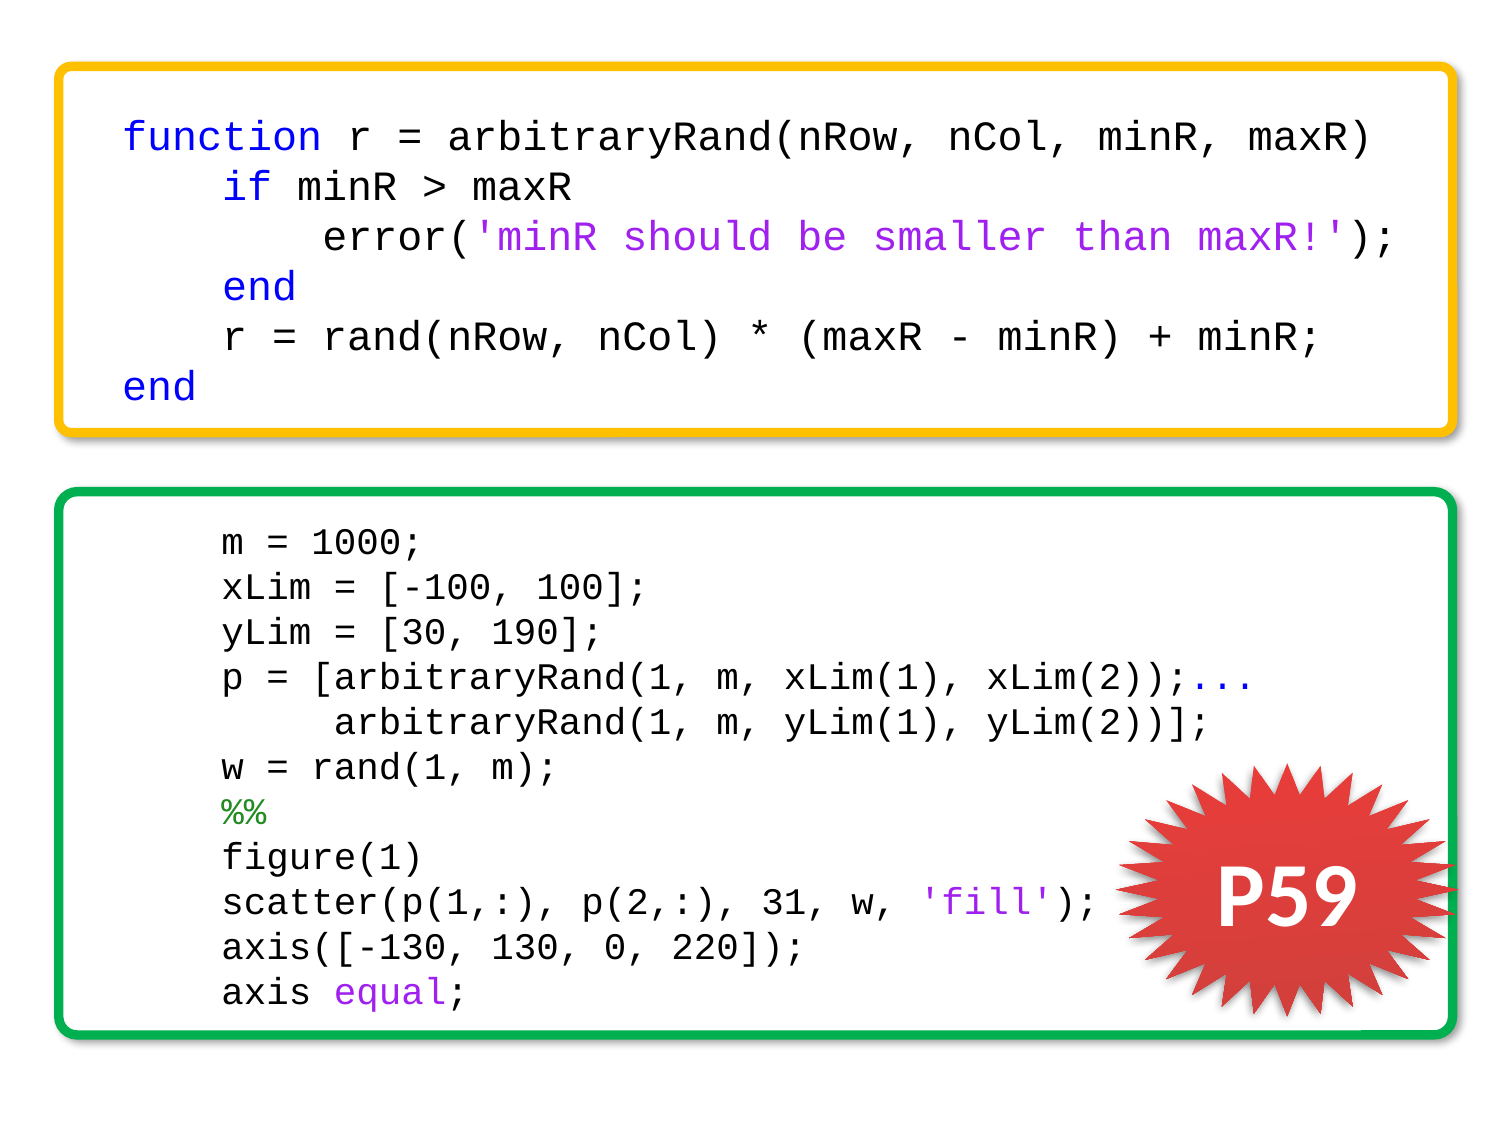

function r = arbitraryRand(nRow, nCol, minR, maxR)
    if minR > maxR
        error('minR should be smaller than maxR!');
    end
    r = rand(nRow, nCol) * (maxR - minR) + minR;
end

m = 1000;
xLim = [-100, 100];
yLim = [30, 190];
p = [arbitraryRand(1, m, xLim(1), xLim(2));...
     arbitraryRand(1, m, yLim(1), yLim(2))];
w = rand(1, m);
%%
figure(1)
scatter(p(1,:), p(2,:), 31, w, 'fill');
axis([-130, 130, 0, 220]);
axis equal;
P59